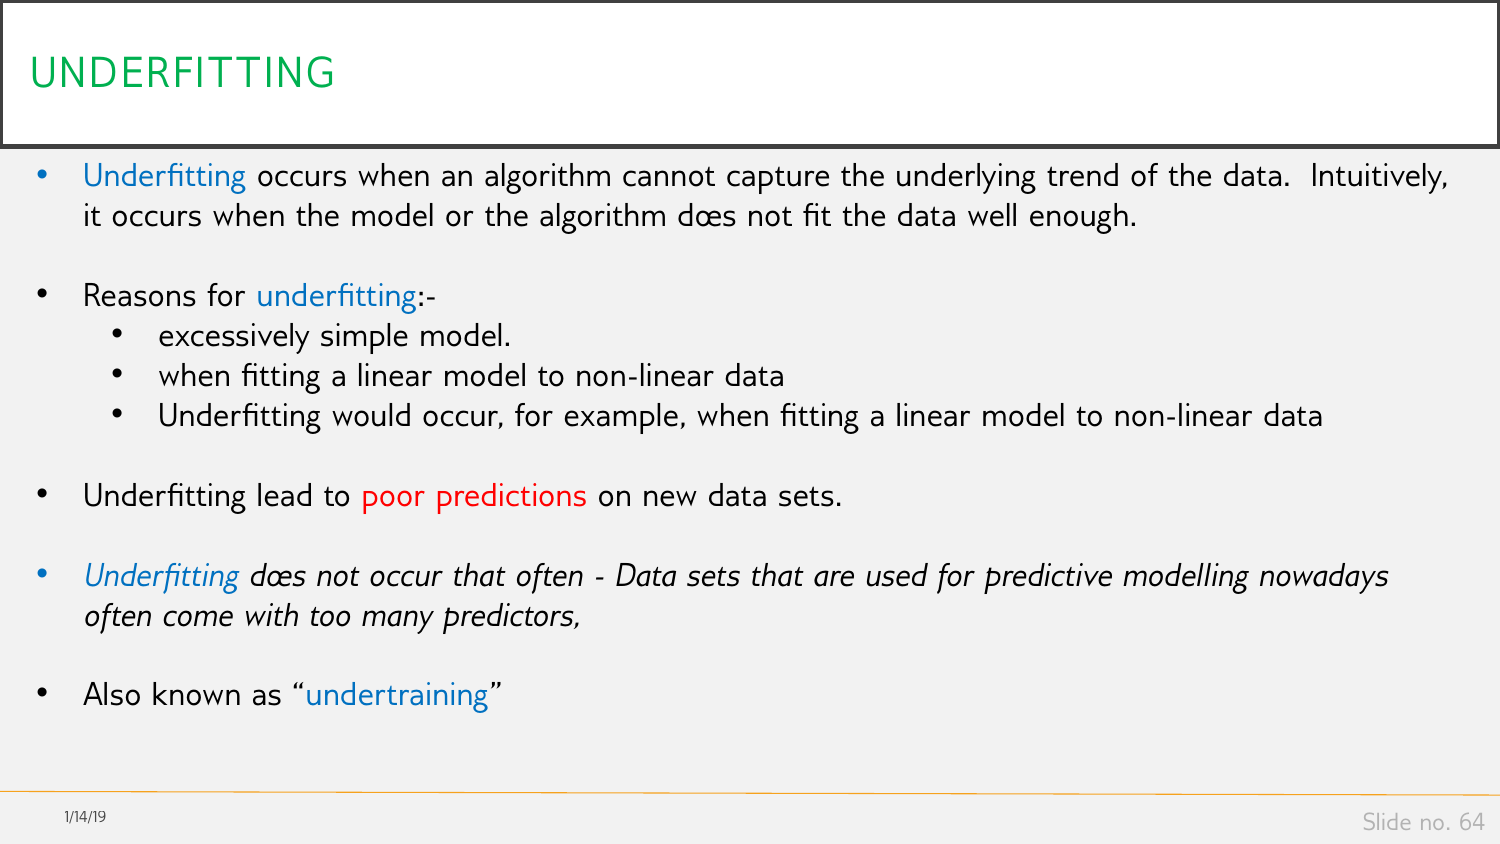

# Underfitting
Underfitting occurs when an algorithm cannot capture the underlying trend of the data.  Intuitively, it occurs when the model or the algorithm does not fit the data well enough.

Reasons for underfitting:-
excessively simple model.
when fitting a linear model to non-linear data
Underfitting would occur, for example, when fitting a linear model to non-linear data

Underfitting lead to poor predictions on new data sets.

Underfitting does not occur that often - Data sets that are used for predictive modelling nowadays often come with too many predictors,

Also known as “undertraining”
1/14/19
Slide no. 64